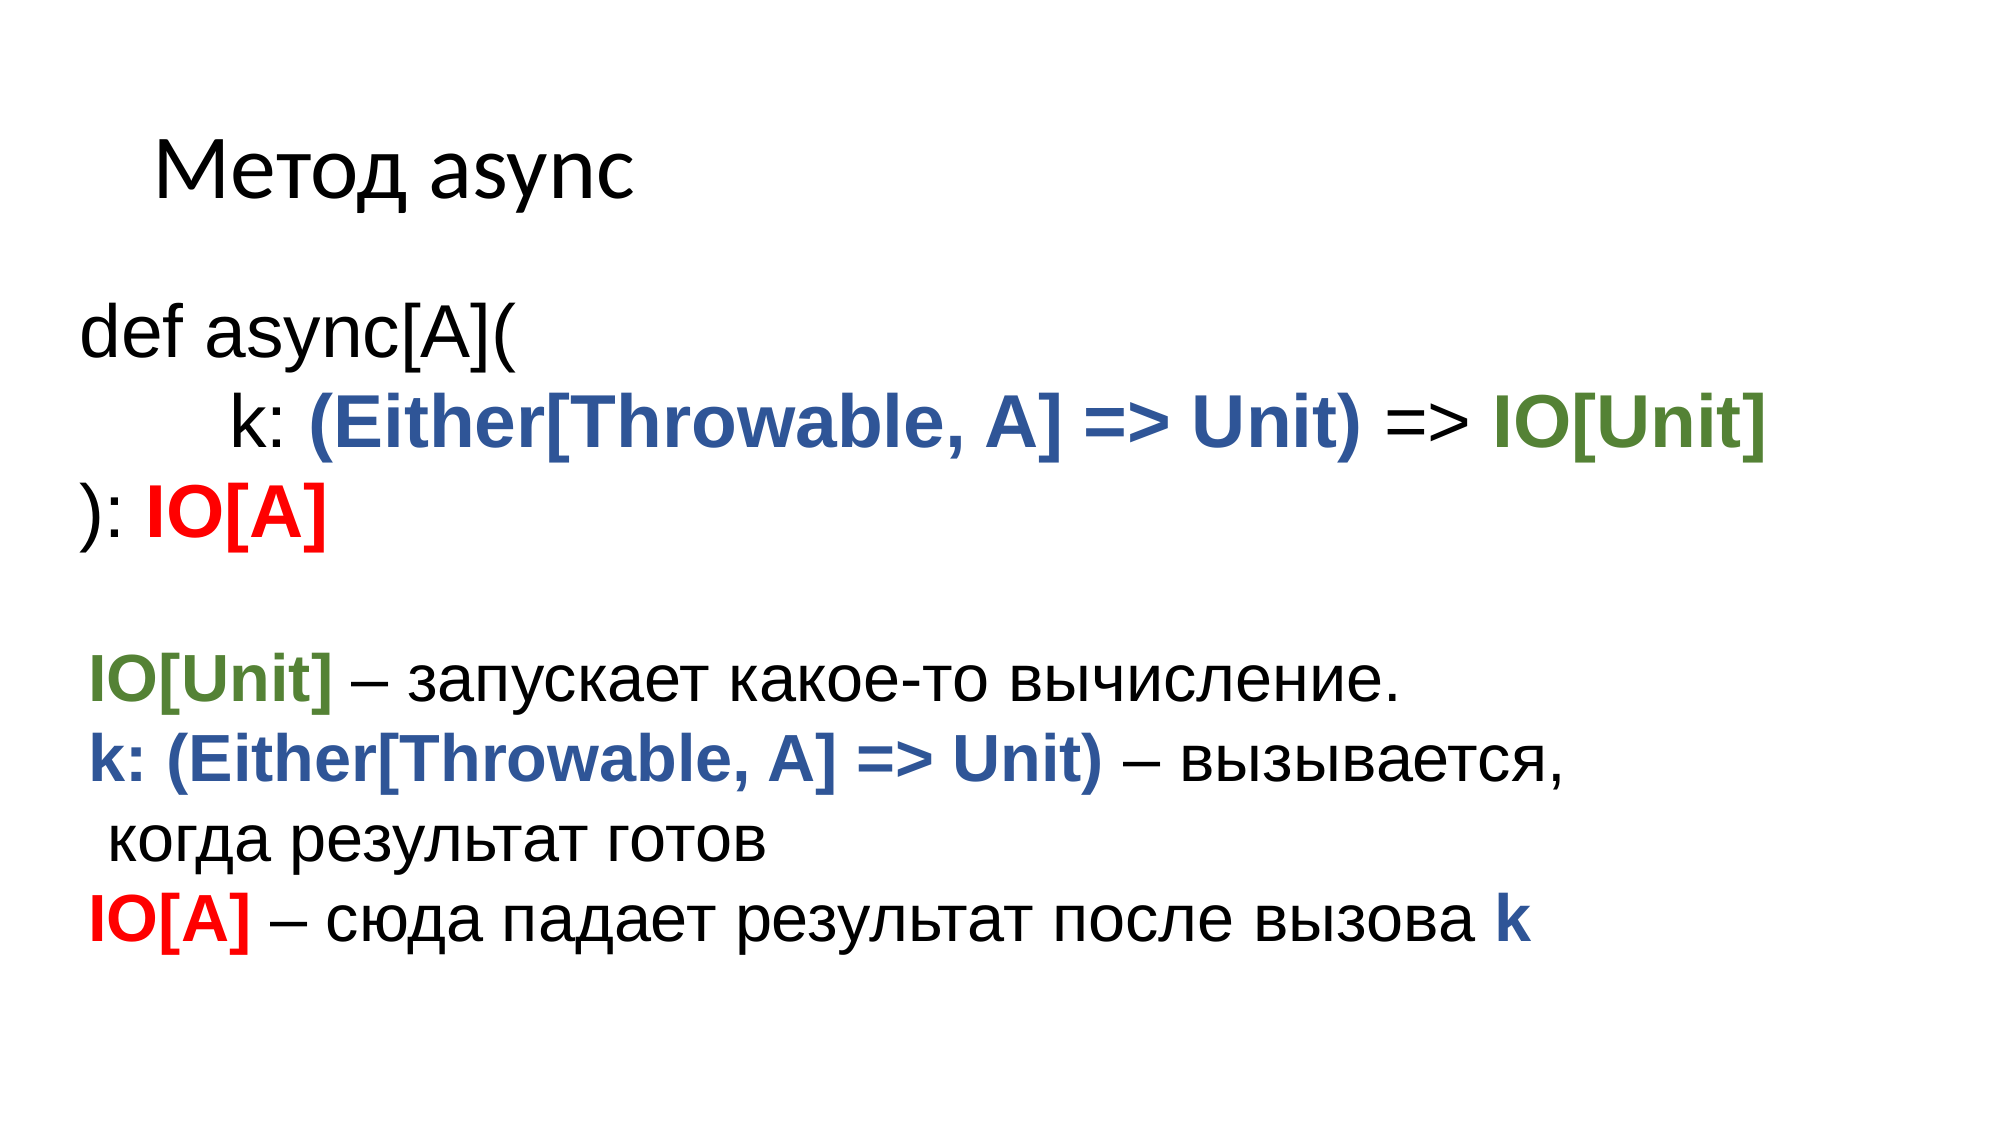

# Метод async
def async[A](
	k: (Either[Throwable, A] => Unit) => IO[Unit]
): IO[A]
IO[Unit] – запускает какое-то вычисление.
k: (Either[Throwable, A] => Unit) – вызывается,
 когда результат готов
IO[A] – сюда падает результат после вызова k